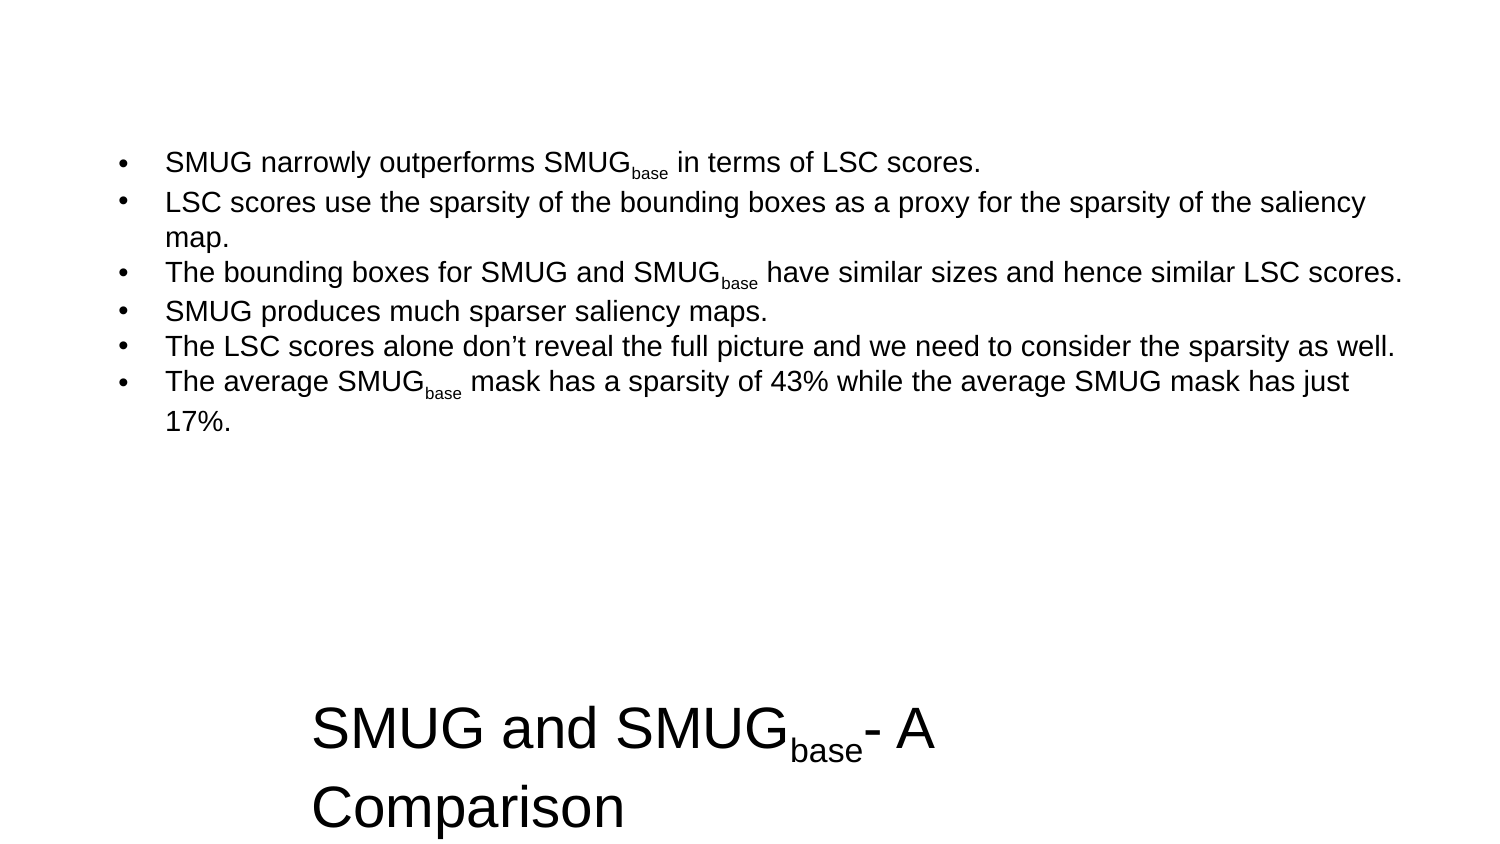

SMUG narrowly outperforms SMUGbase in terms of LSC scores.
LSC scores use the sparsity of the bounding boxes as a proxy for the sparsity of the saliency map.
The bounding boxes for SMUG and SMUGbase have similar sizes and hence similar LSC scores.
SMUG produces much sparser saliency maps.
The LSC scores alone don’t reveal the full picture and we need to consider the sparsity as well.
The average SMUGbase mask has a sparsity of 43% while the average SMUG mask has just 17%.

SMUG and SMUGbase- A Comparison